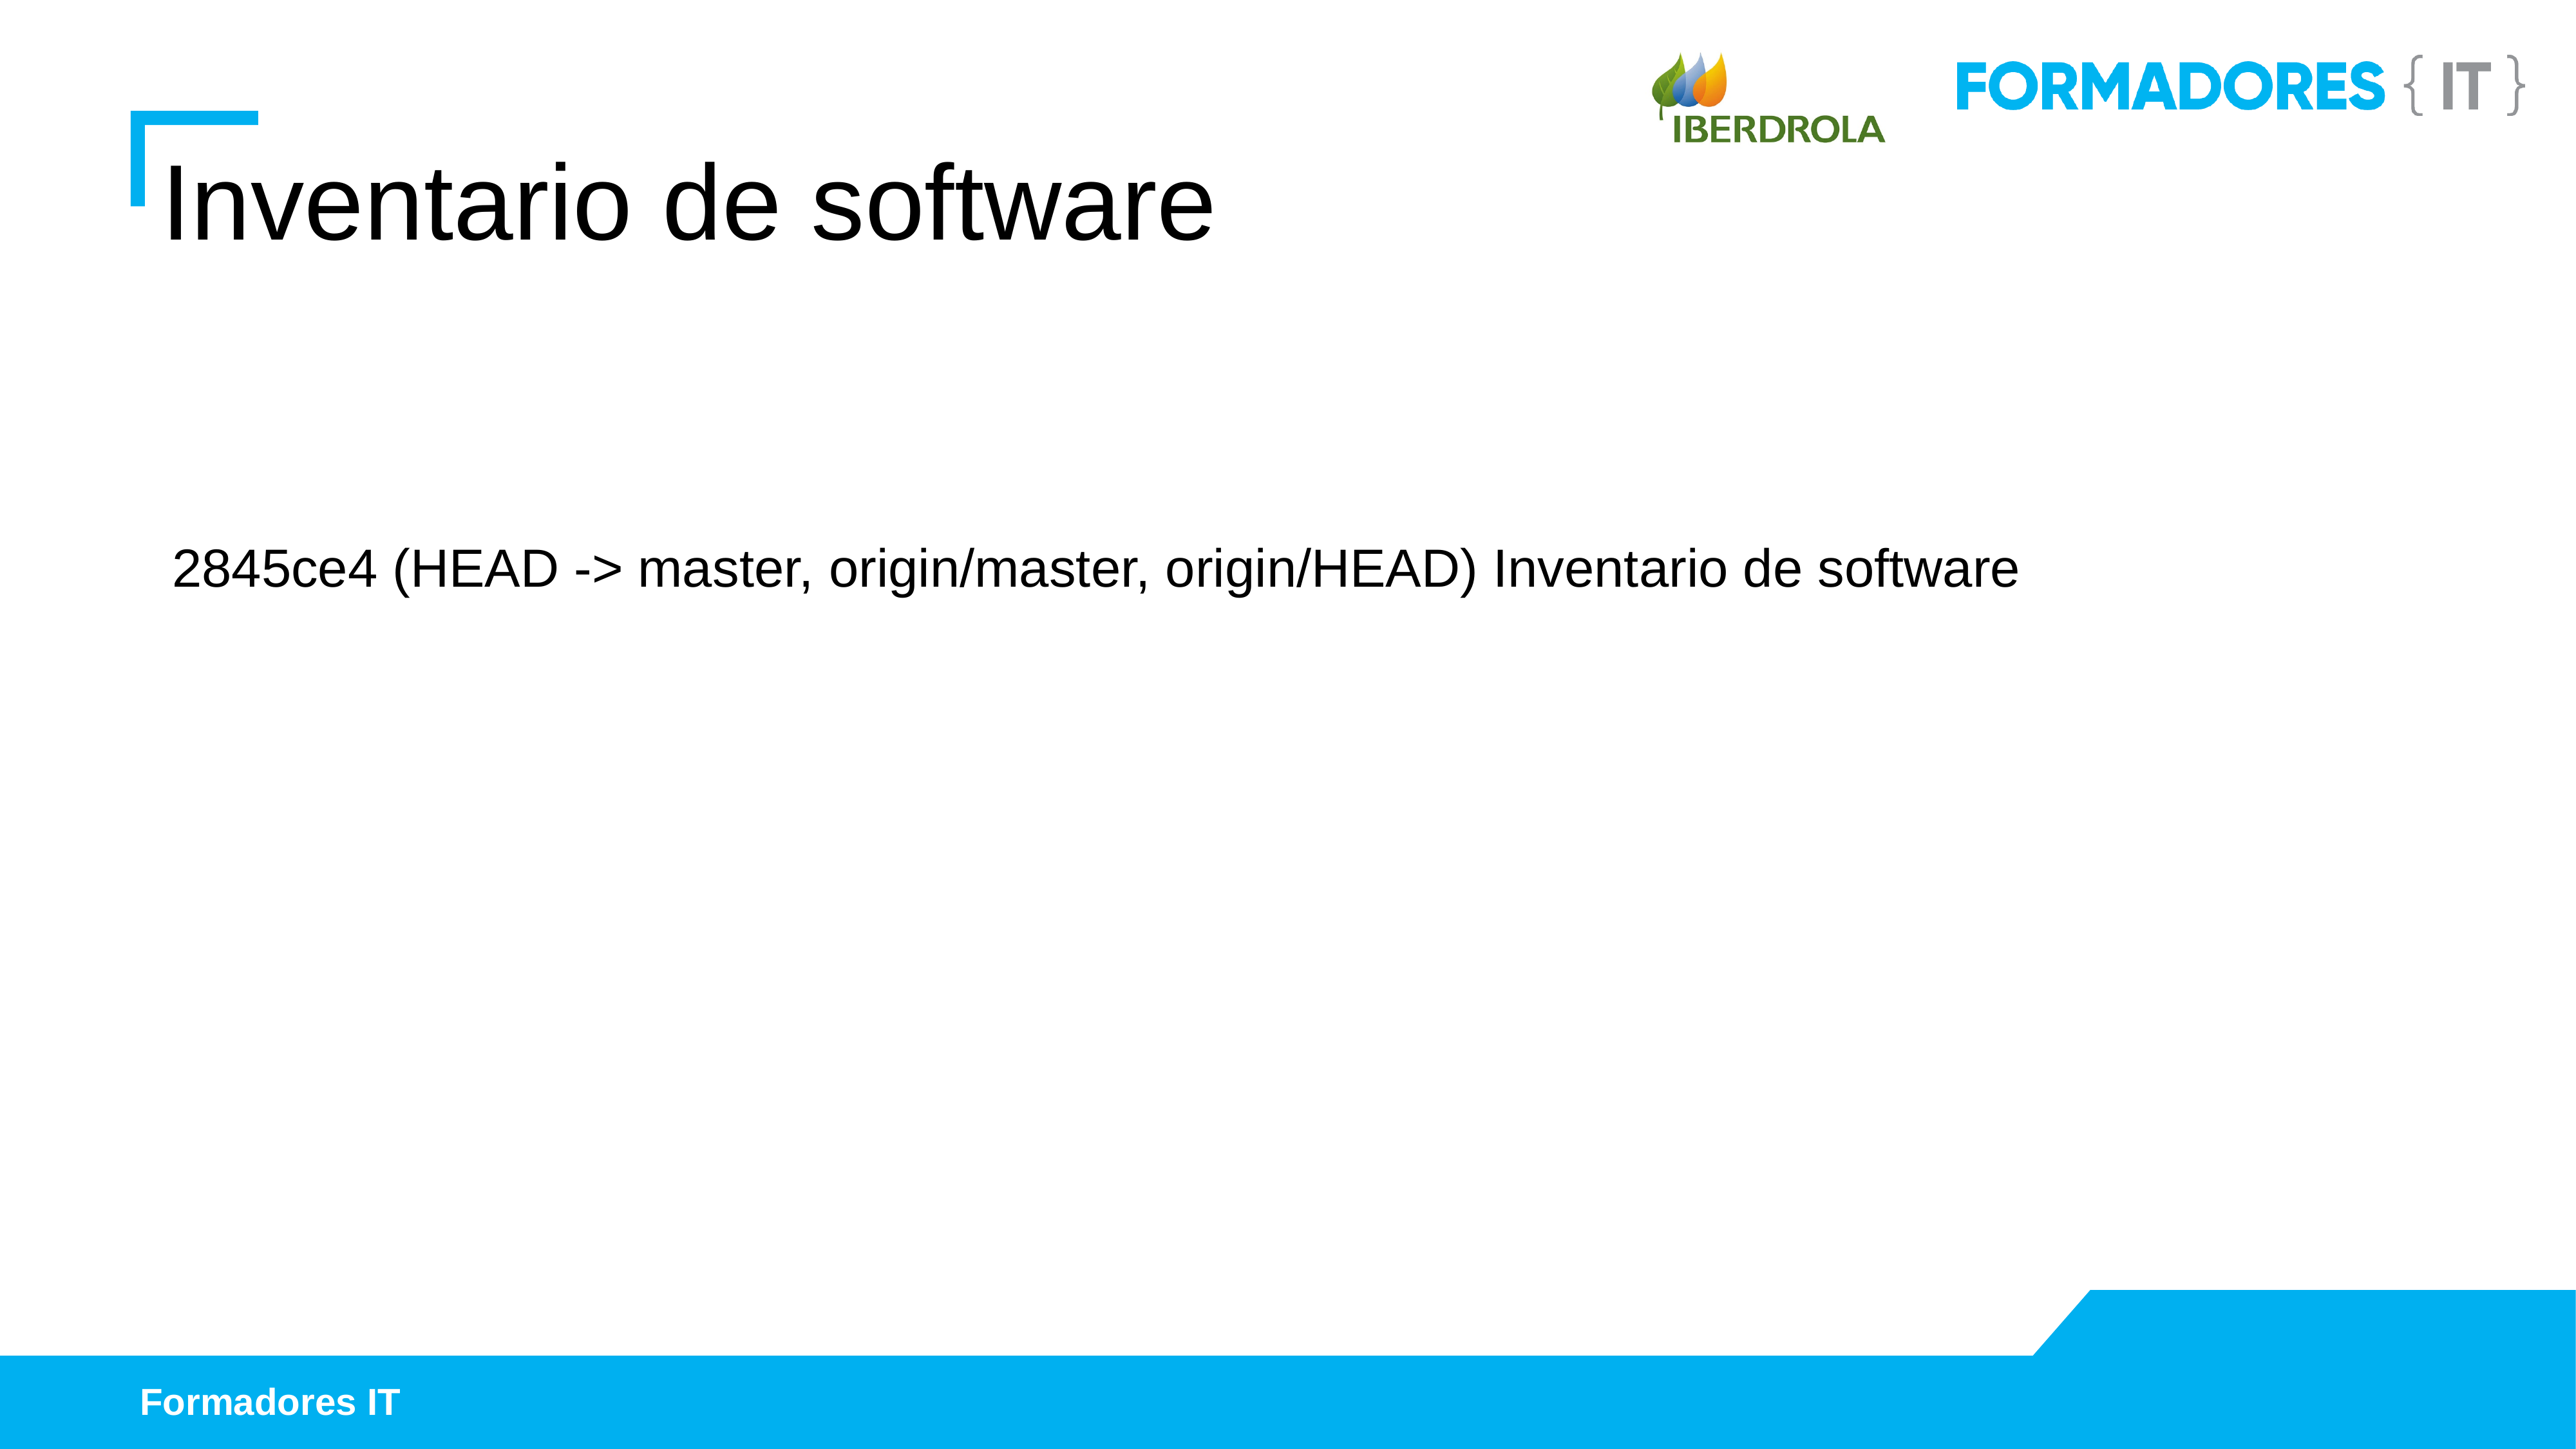

Inventario de software

2845ce4 (HEAD -> master, origin/master, origin/HEAD) Inventario de software